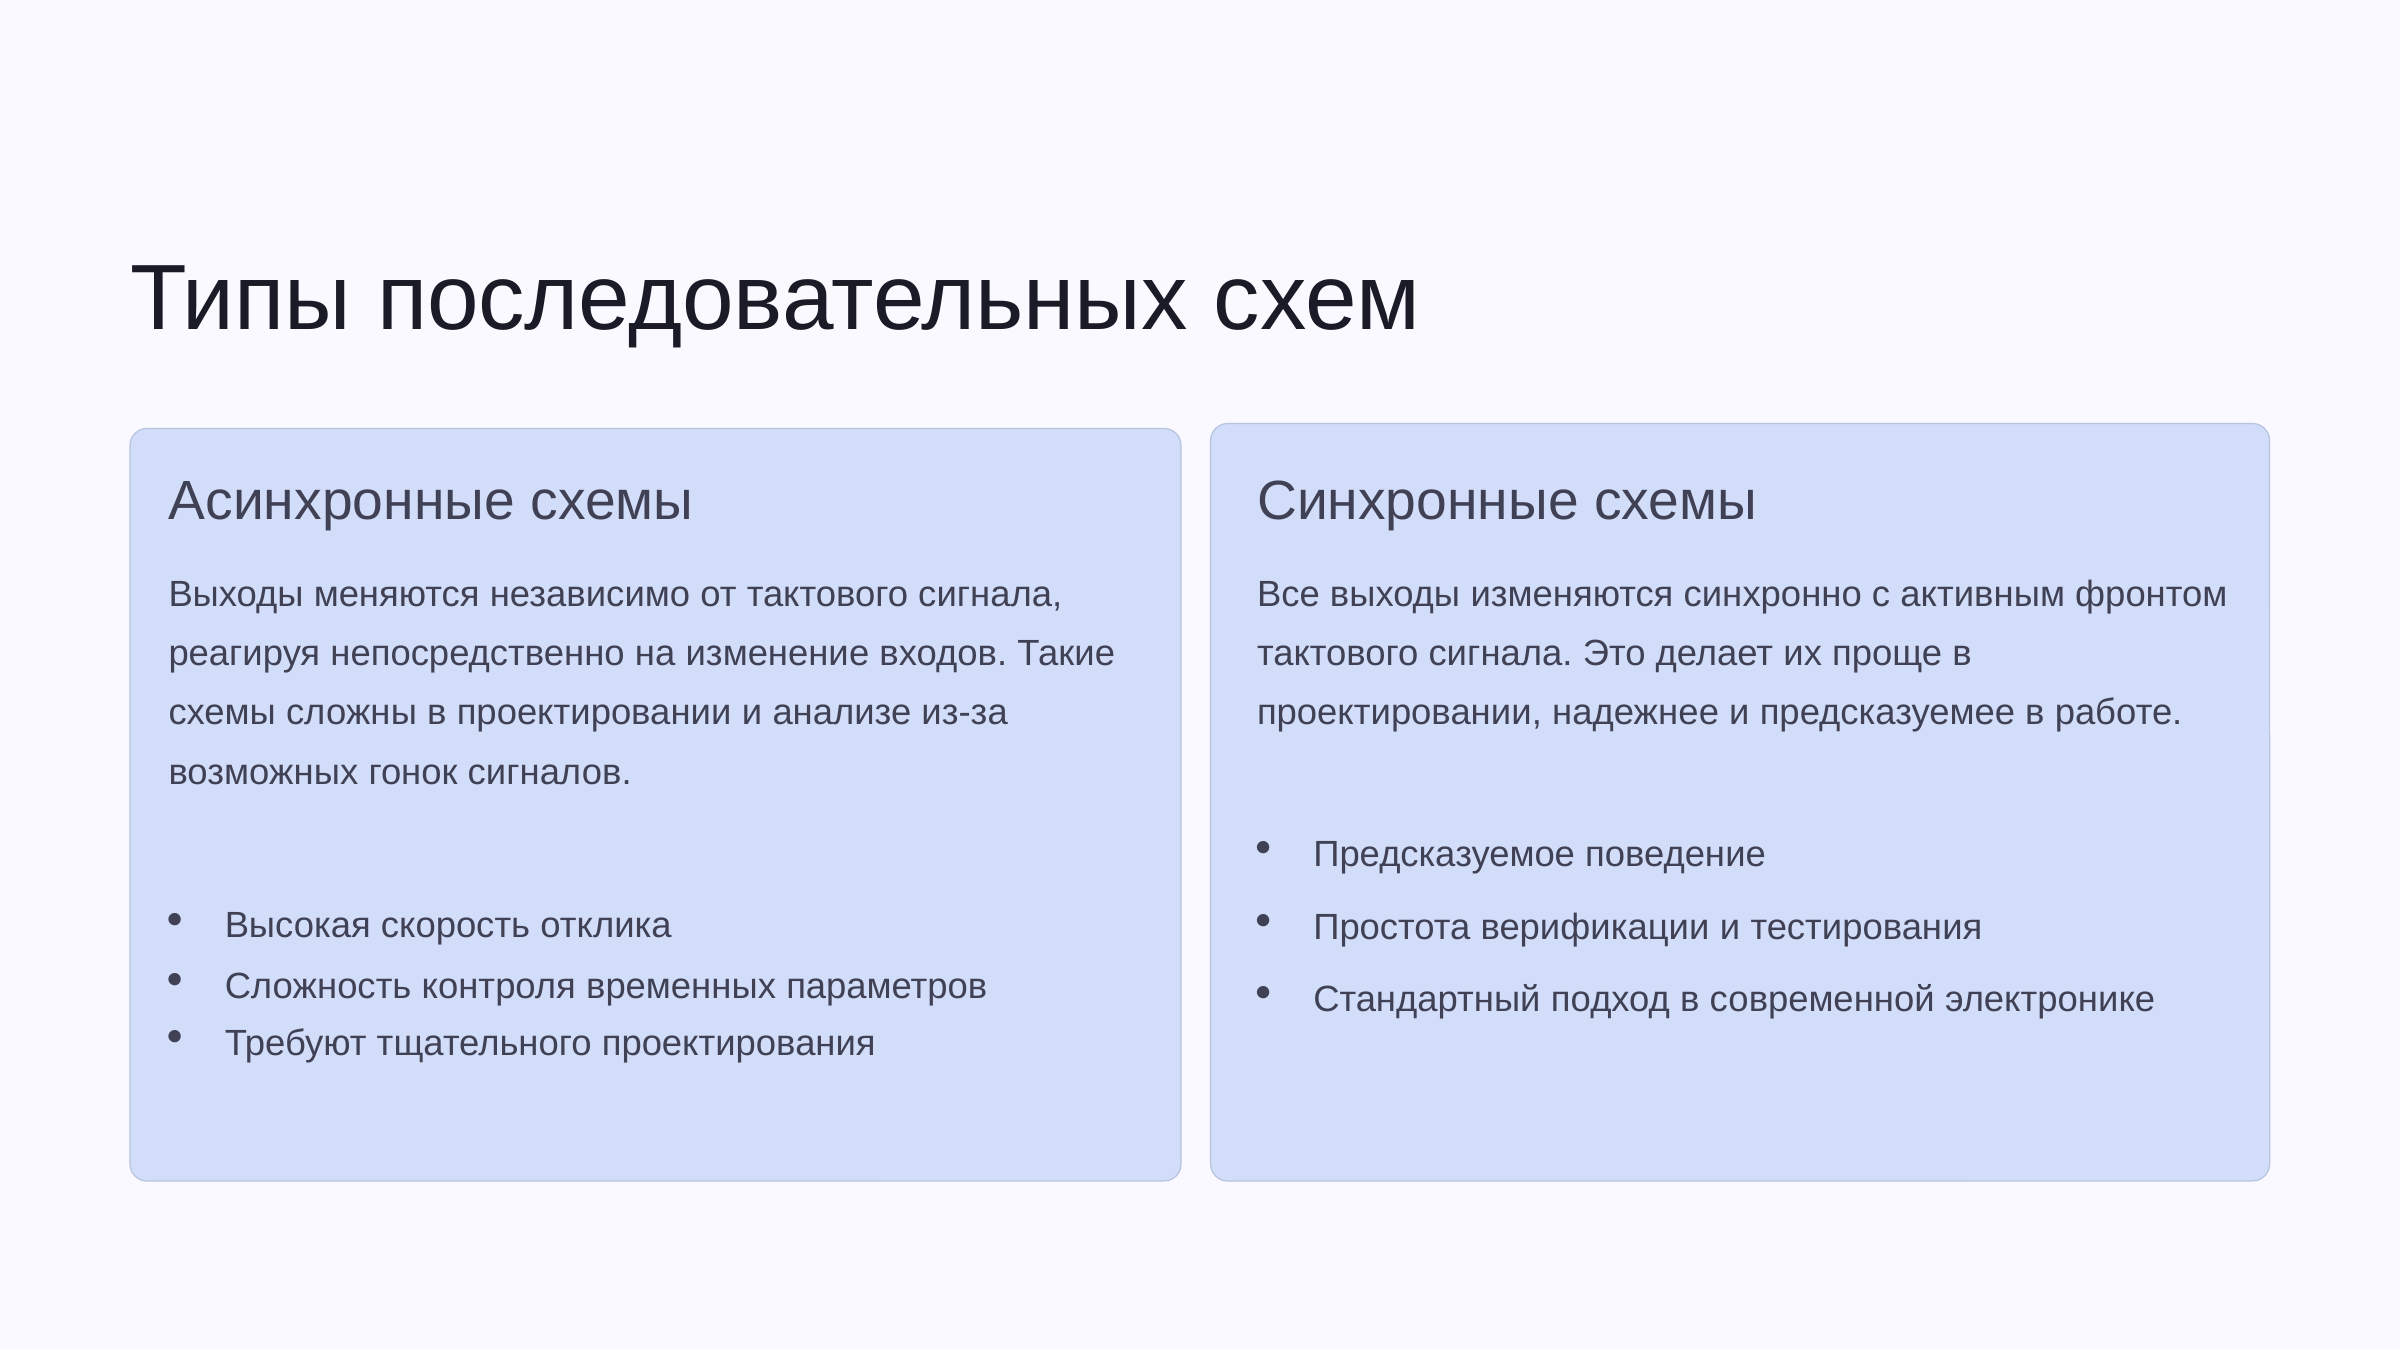

Типы последовательных схем

Асинхронные схемы
Синхронные схемы
Выходы меняются независимо от тактового сигнала, реагируя непосредственно на изменение входов. Такие схемы сложны в проектировании и анализе из-за возможных гонок сигналов.
Все выходы изменяются синхронно с активным фронтом тактового сигнала. Это делает их проще в проектировании, надежнее и предсказуемее в работе.
Предсказуемое поведение
Высокая скорость отклика
Простота верификации и тестирования
Сложность контроля временных параметров
Стандартный подход в современной электронике
Требуют тщательного проектирования